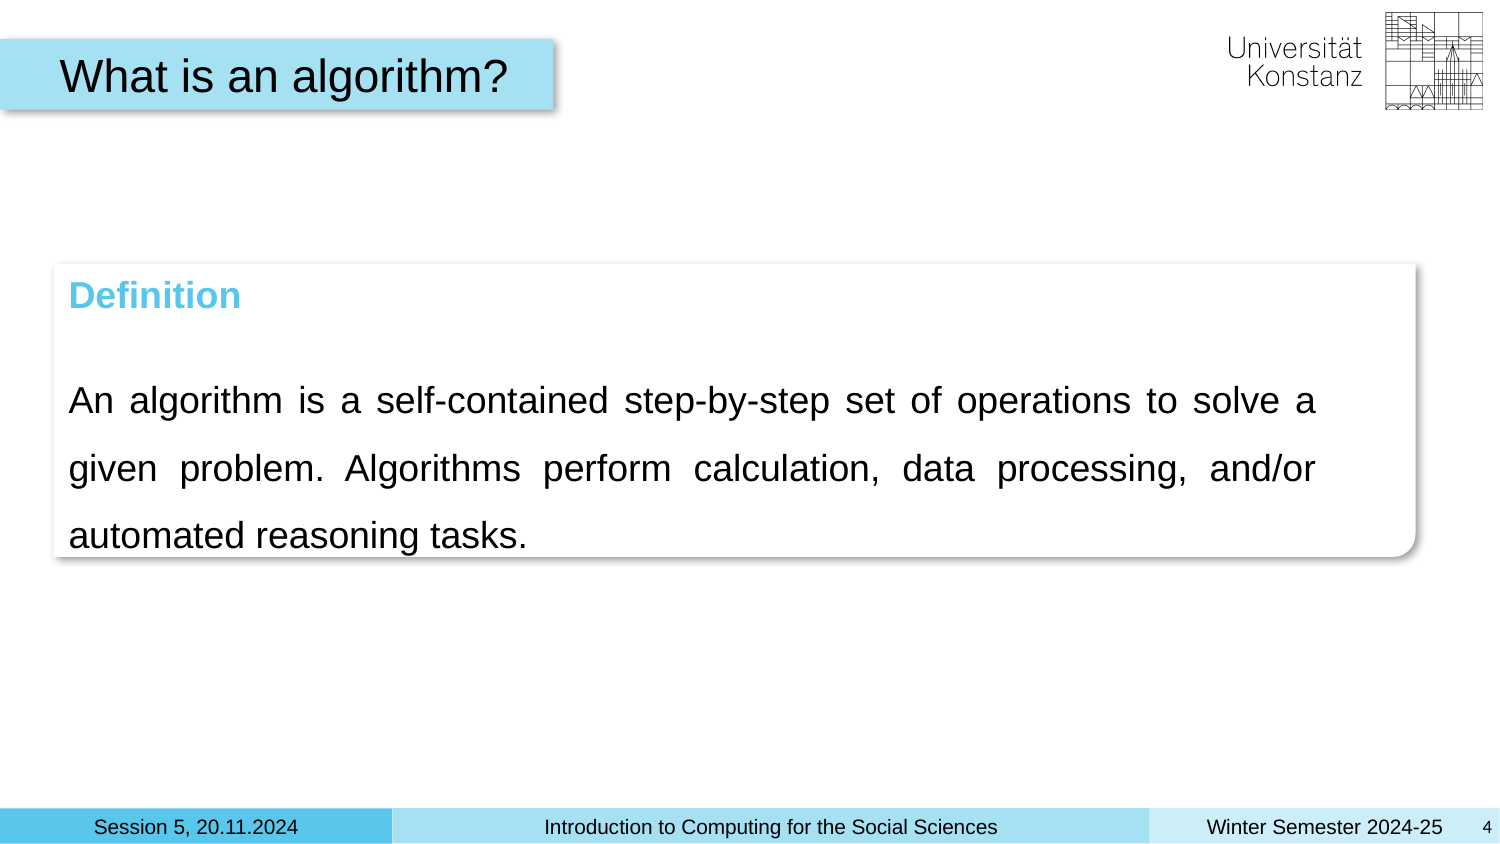

What is an algorithm?

Definition
An algorithm is a self-contained step-by-step set of operations to solve a given problem. Algorithms perform calculation, data processing, and/or automated reasoning tasks.